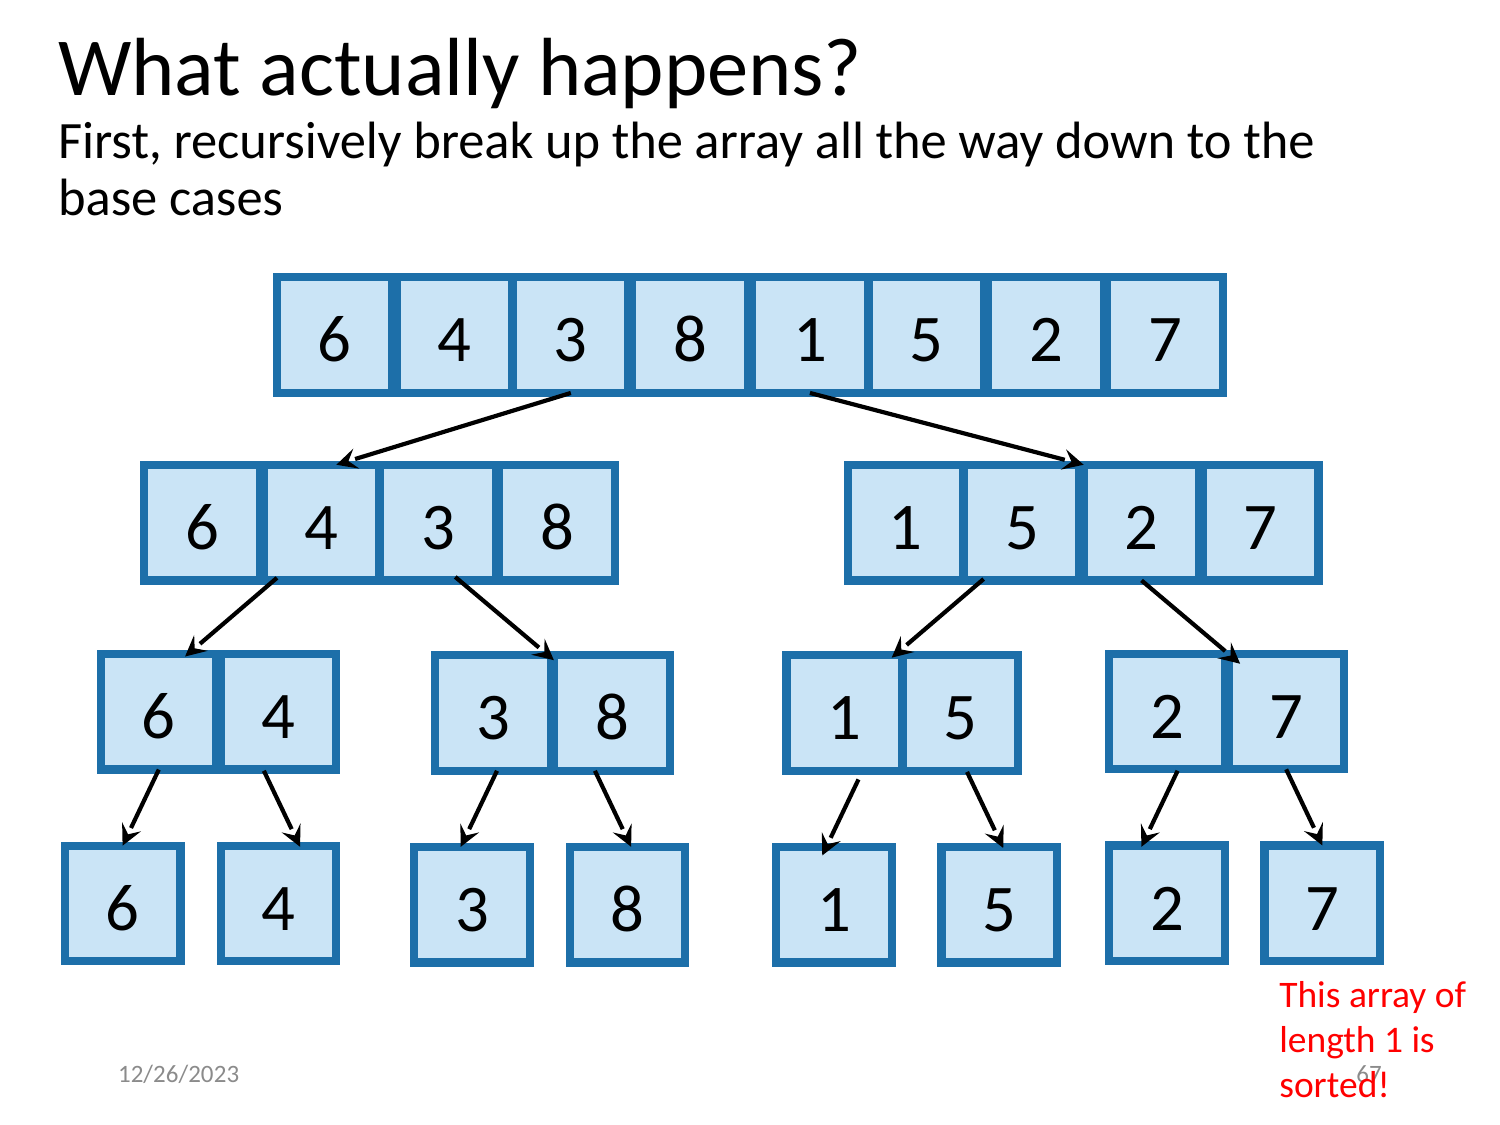

# What actually happens? First, recursively break up the array all the way down to the base cases
6
4
3
8
1
5
2
7
6
4
3
8
1
5
2
7
2
7
6
4
3
8
1
5
2
7
6
4
3
8
1
5
This array of length 1 is sorted!
12/26/2023
67